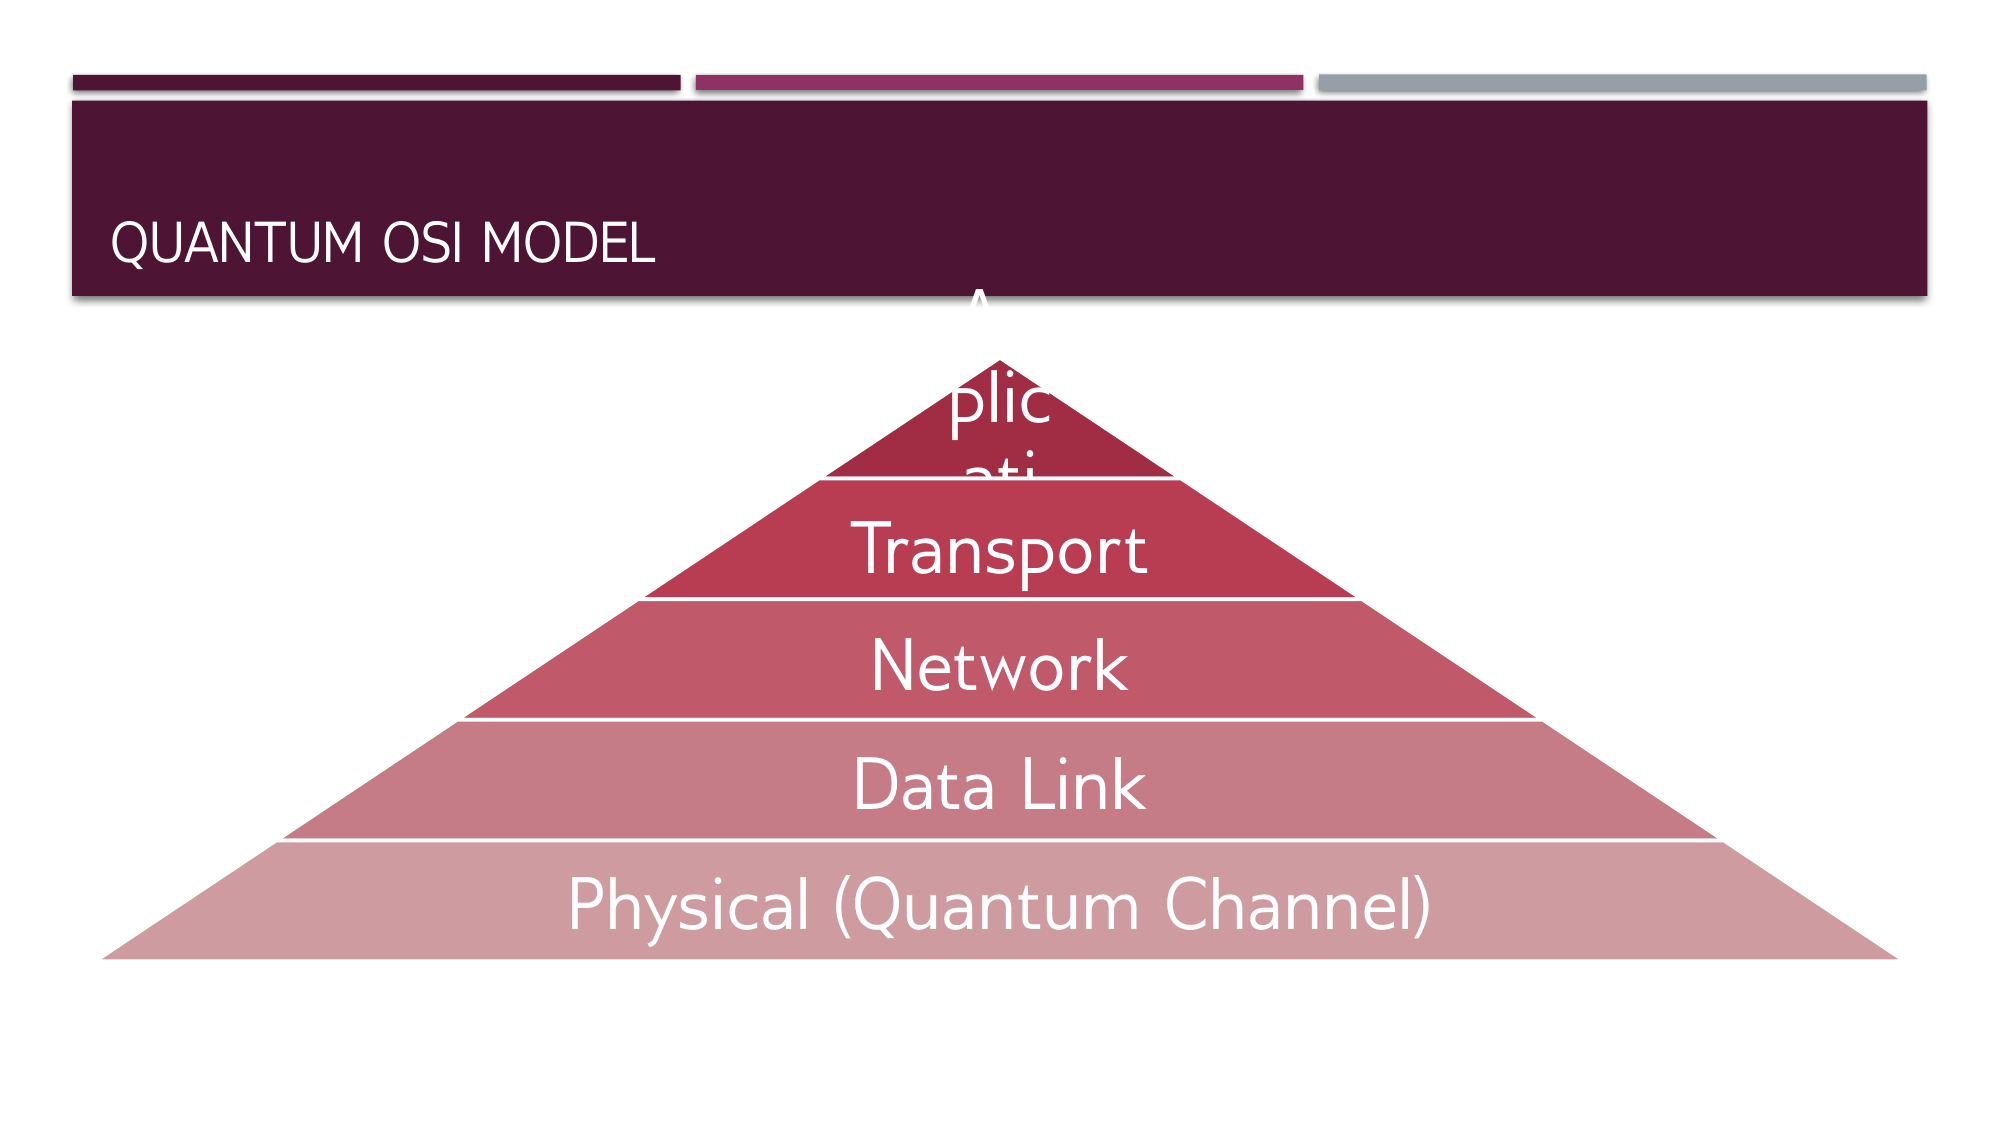

# Quantum OSI model
Application
Transport
Network
Data Link
Physical (Quantum Channel)